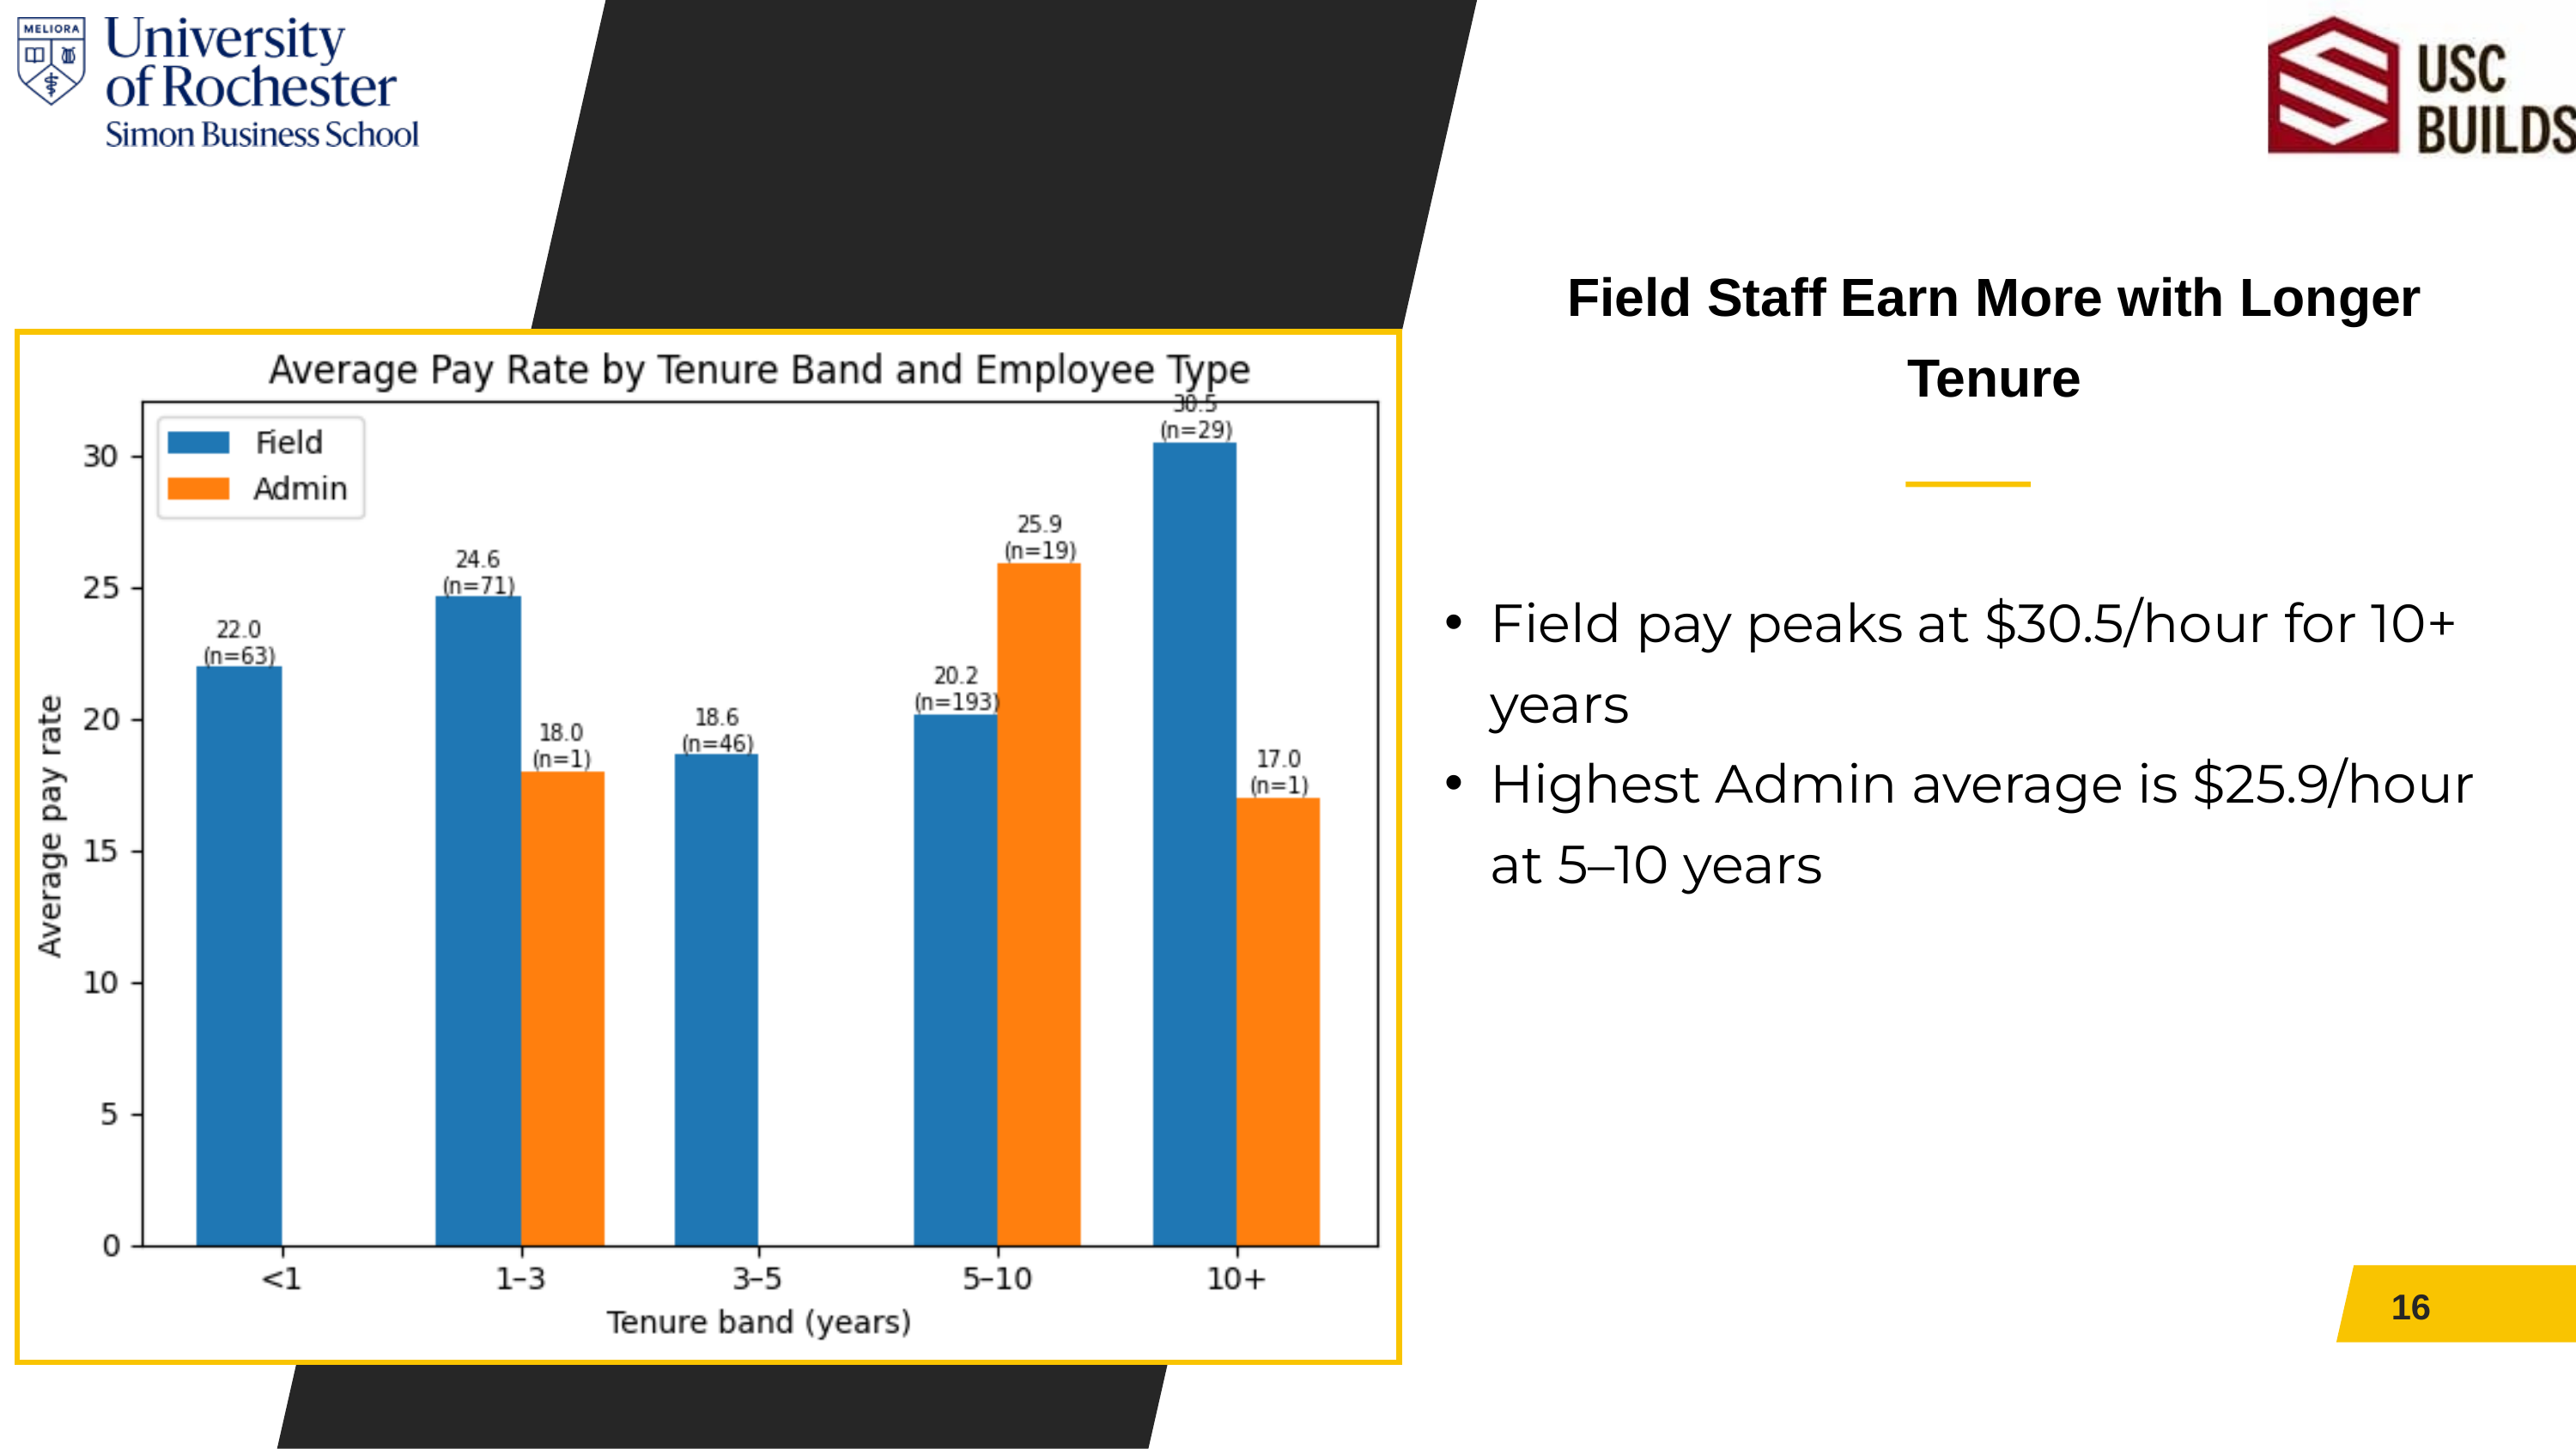

Field Staff Earn More with Longer Tenure

Field pay peaks at $30.5/hour for 10+ years
Highest Admin average is $25.9/hour at 5–10 years

16